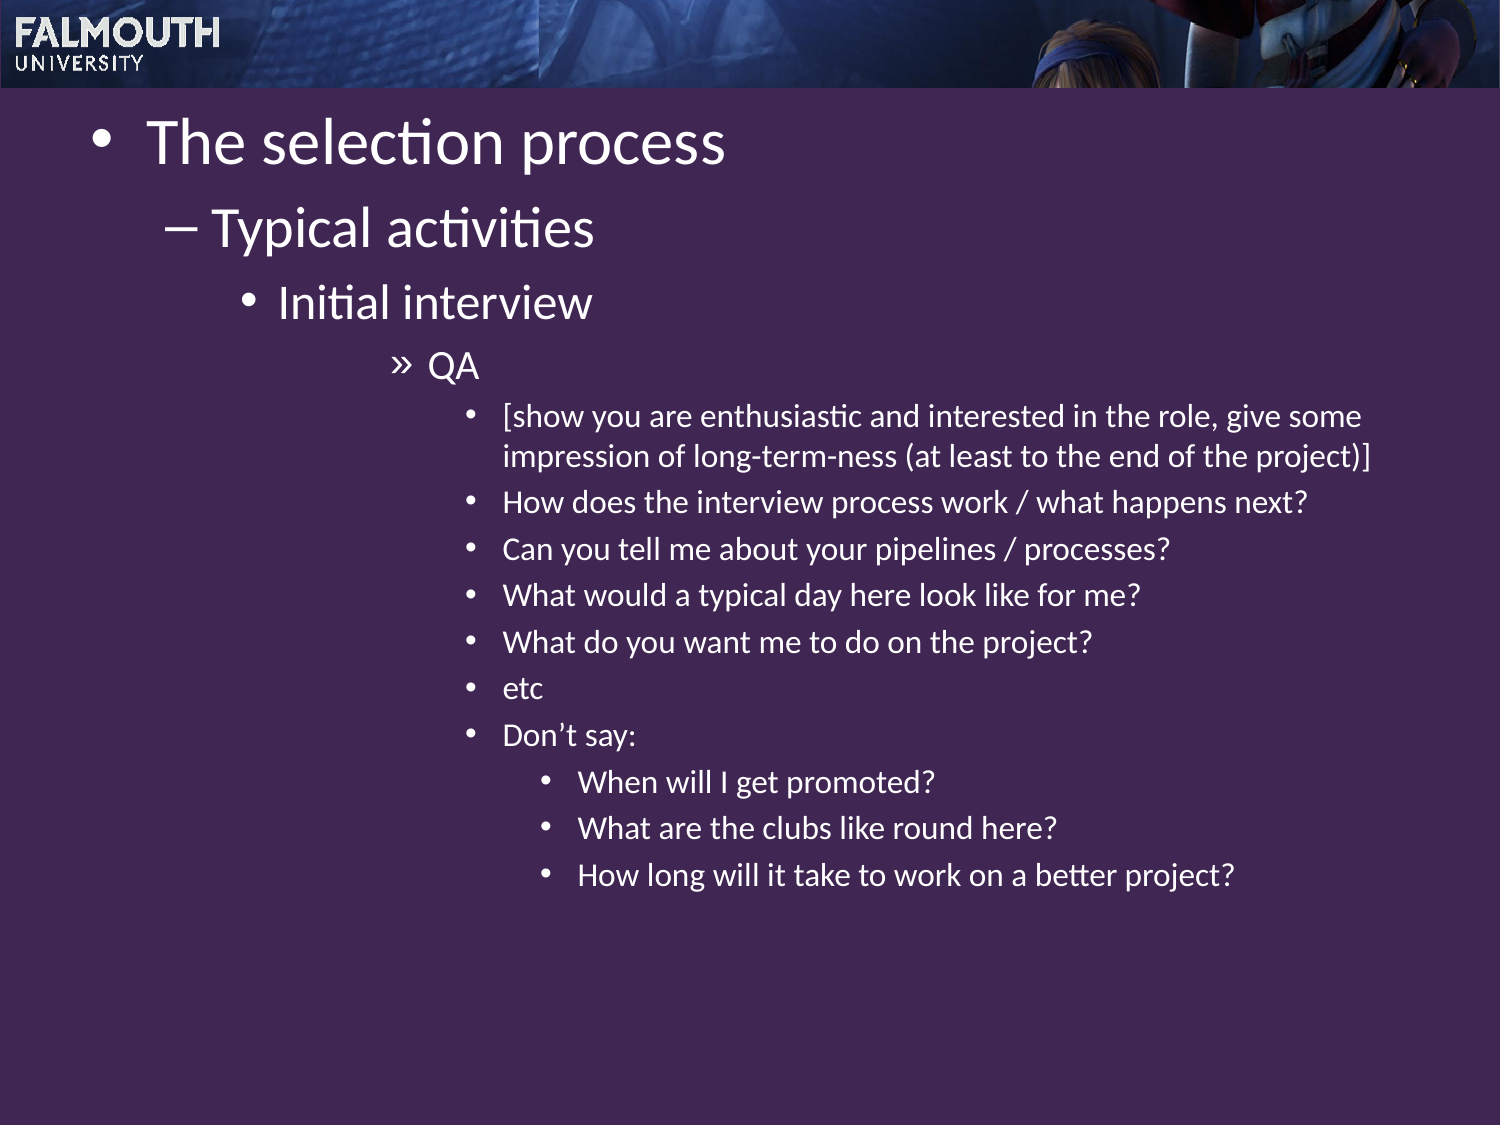

The selection process
Typical activities
Initial interview
QA
[show you are enthusiastic and interested in the role, give some impression of long-term-ness (at least to the end of the project)]
How does the interview process work / what happens next?
Can you tell me about your pipelines / processes?
What would a typical day here look like for me?
What do you want me to do on the project?
etc
Don’t say:
When will I get promoted?
What are the clubs like round here?
How long will it take to work on a better project?